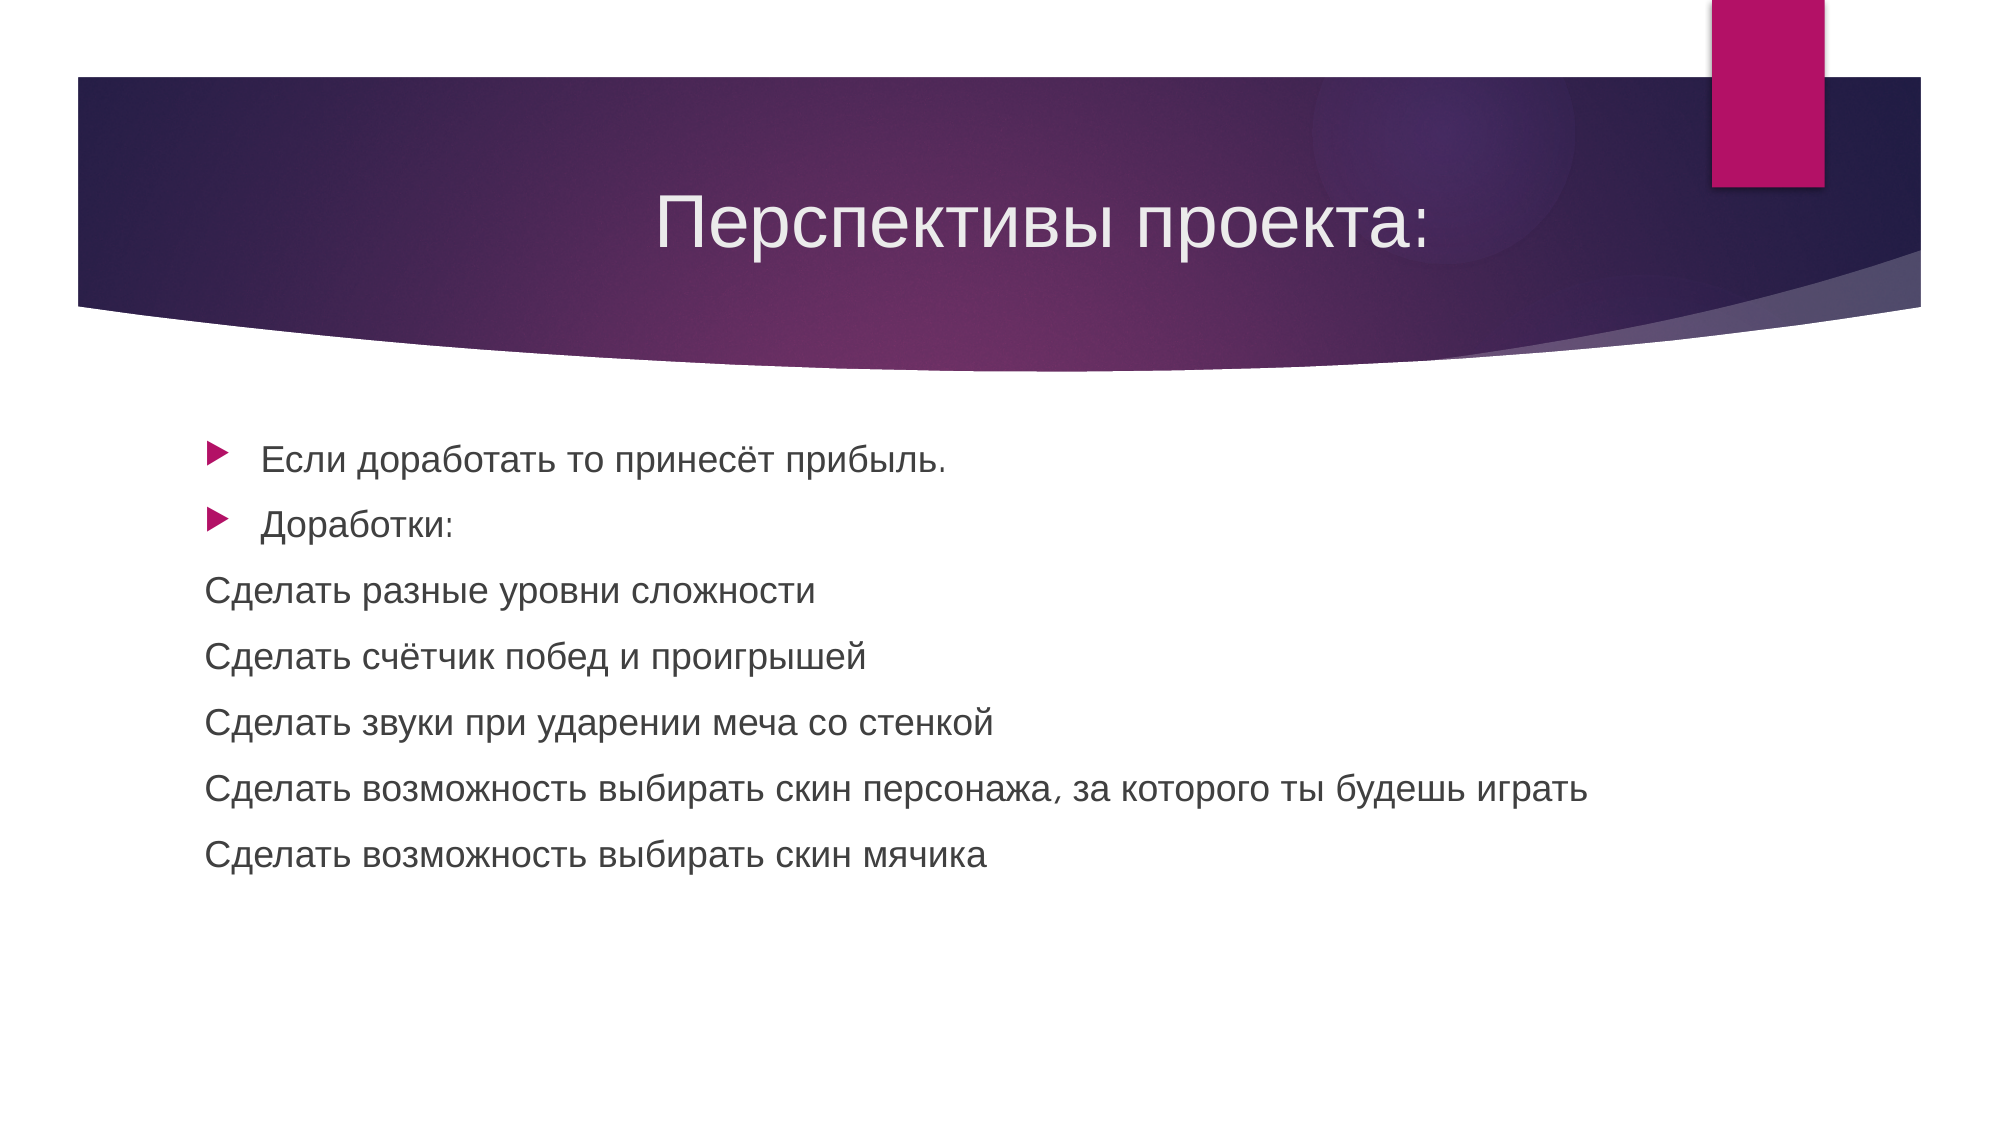

# Перспективы проекта:
Если доработать то принесёт прибыль.
Доработки:
Сделать разные уровни сложности
Сделать счётчик побед и проигрышей
Сделать звуки при ударении меча со стенкой
Сделать возможность выбирать скин персонажа, за которого ты будешь играть
Сделать возможность выбирать скин мячика